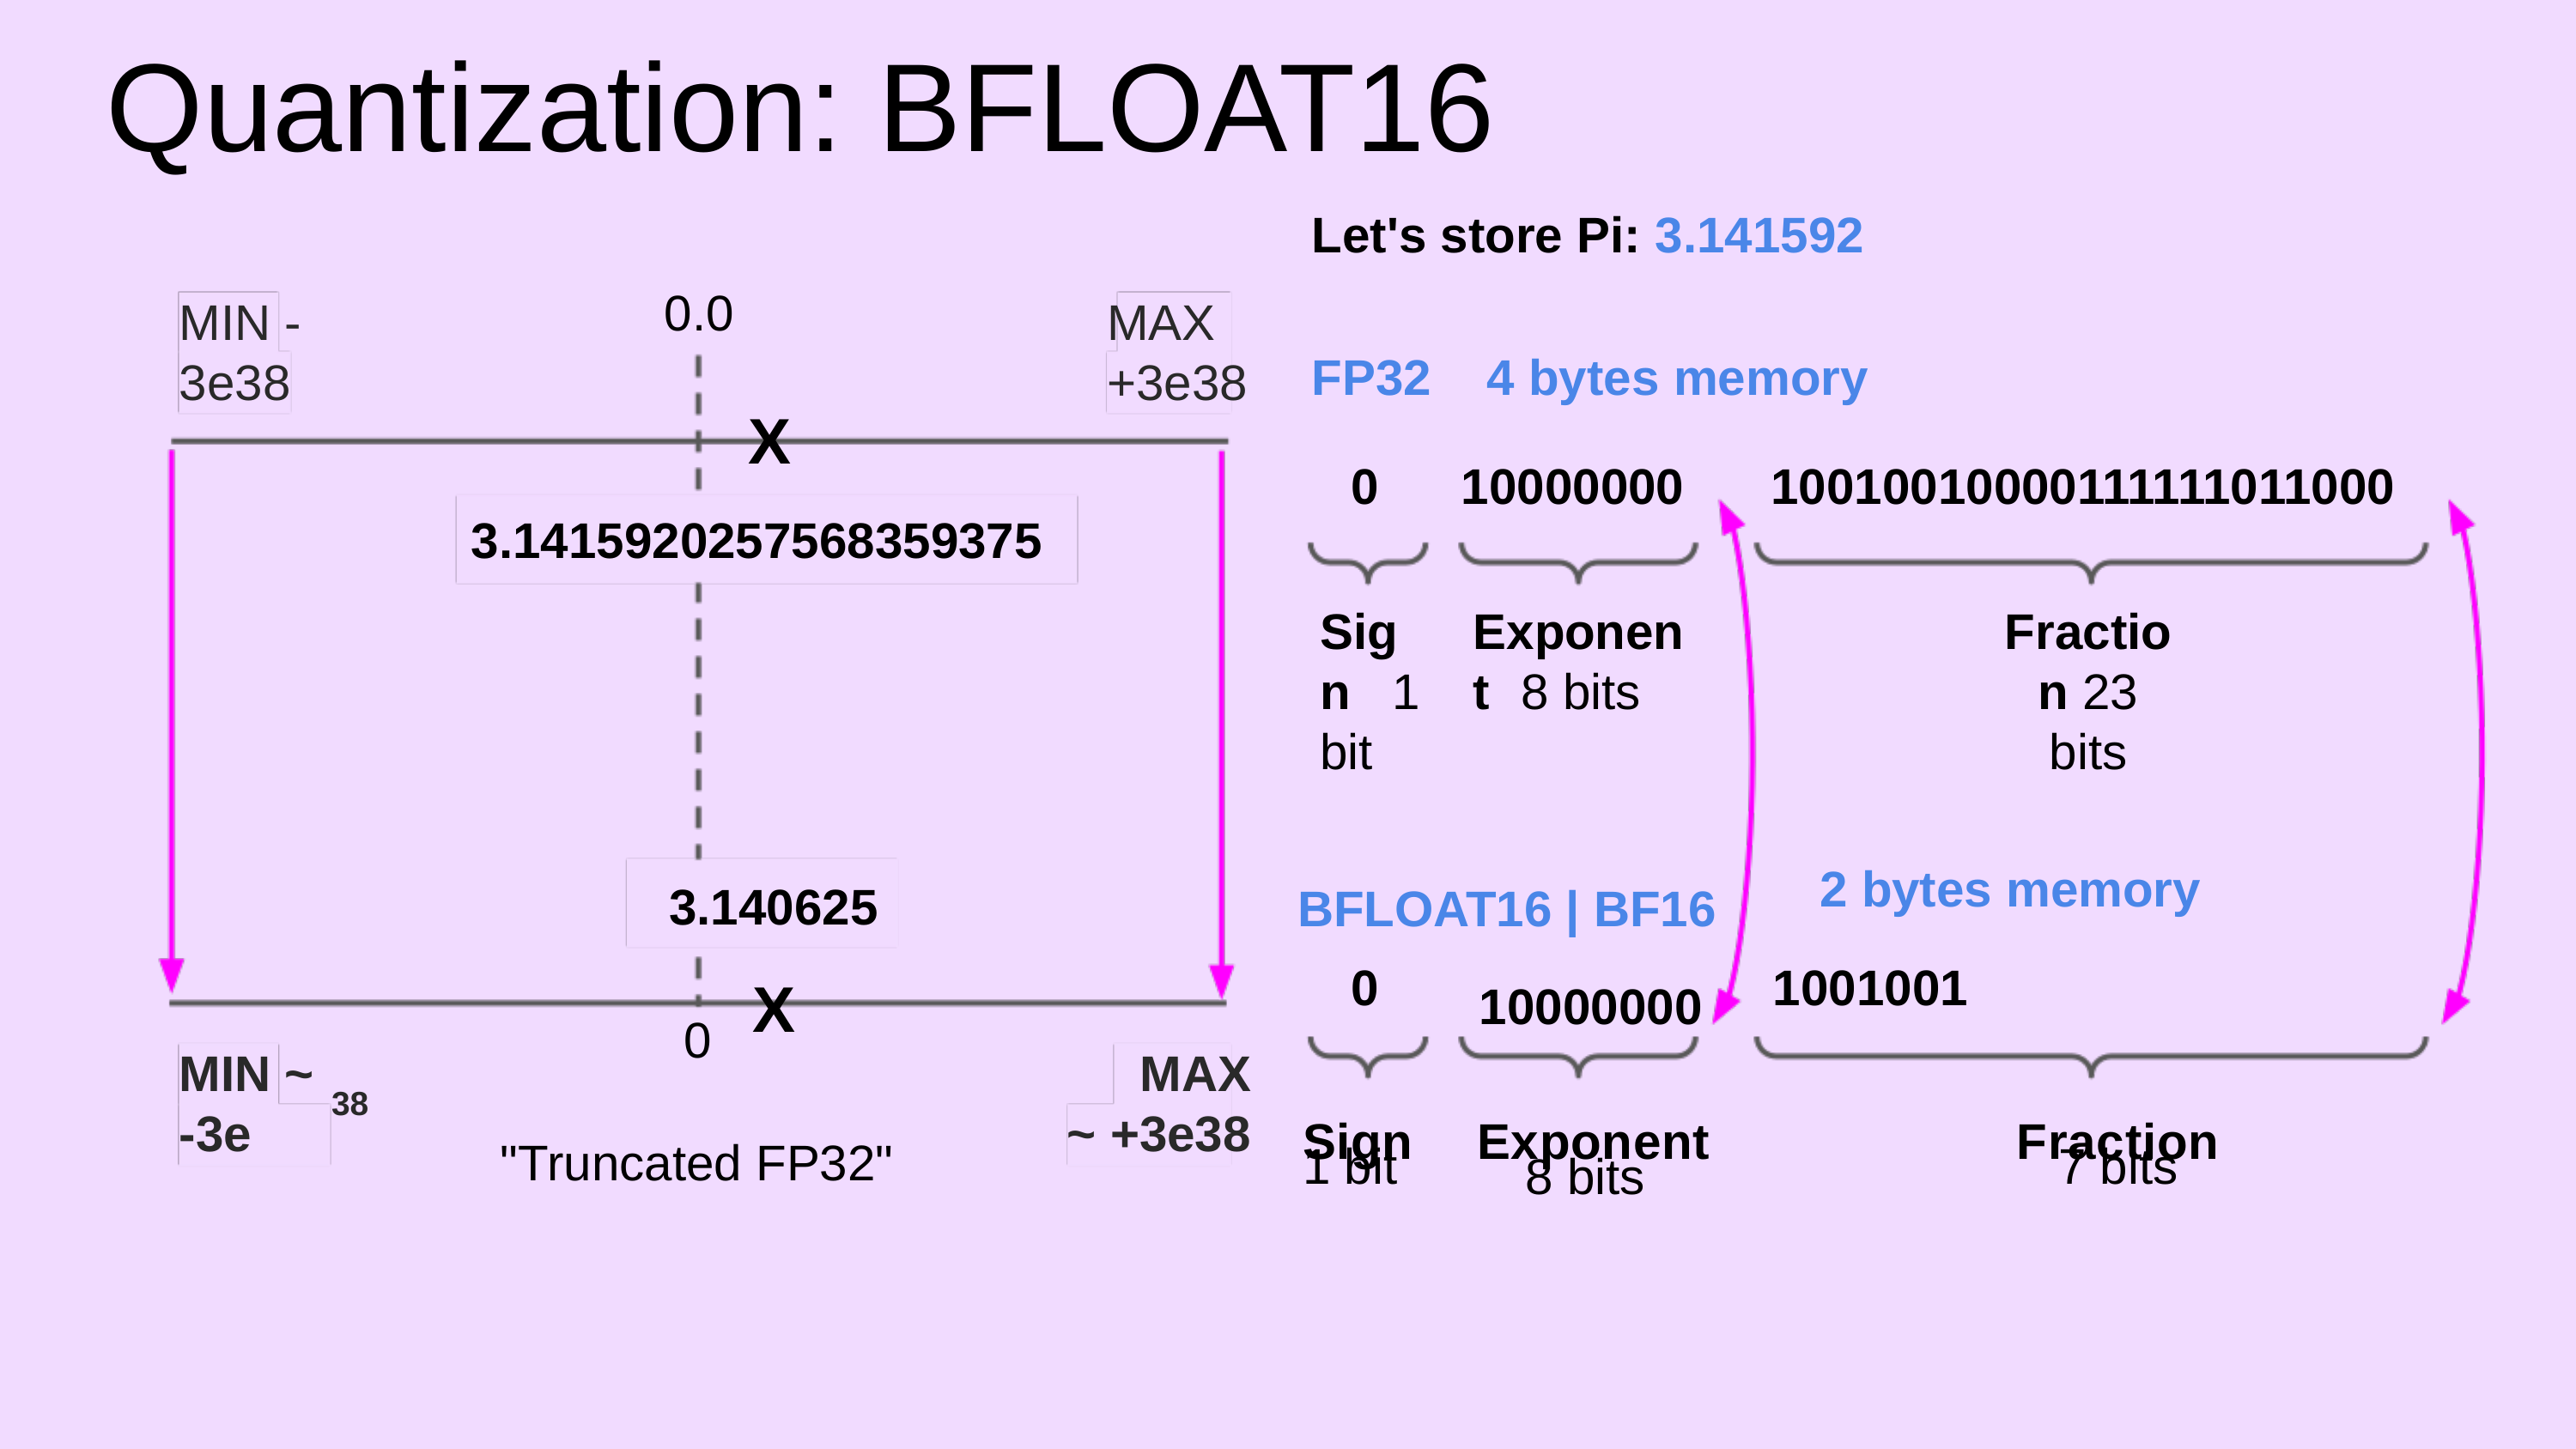

Quantization: BFLOAT16
Let's store Pi: 3.141592

0.0
MIN -3e38
MAX +3e38
FP32 0
4 bytes memory
X
10000000
10010010000111111011000

3.1415920257568359375
Sign 1 bit
Exponent
Fraction 23 bits
8 bits
2 bytes memory
BFLOAT16 | BF16 10000000
3.140625
X
 0
1001001
MIN ~ -3e
MAX
 ~ +3e38
0
Sign
1 bit
Exponent
Fraction
7 bits
"Truncated FP32"
38
8 bits